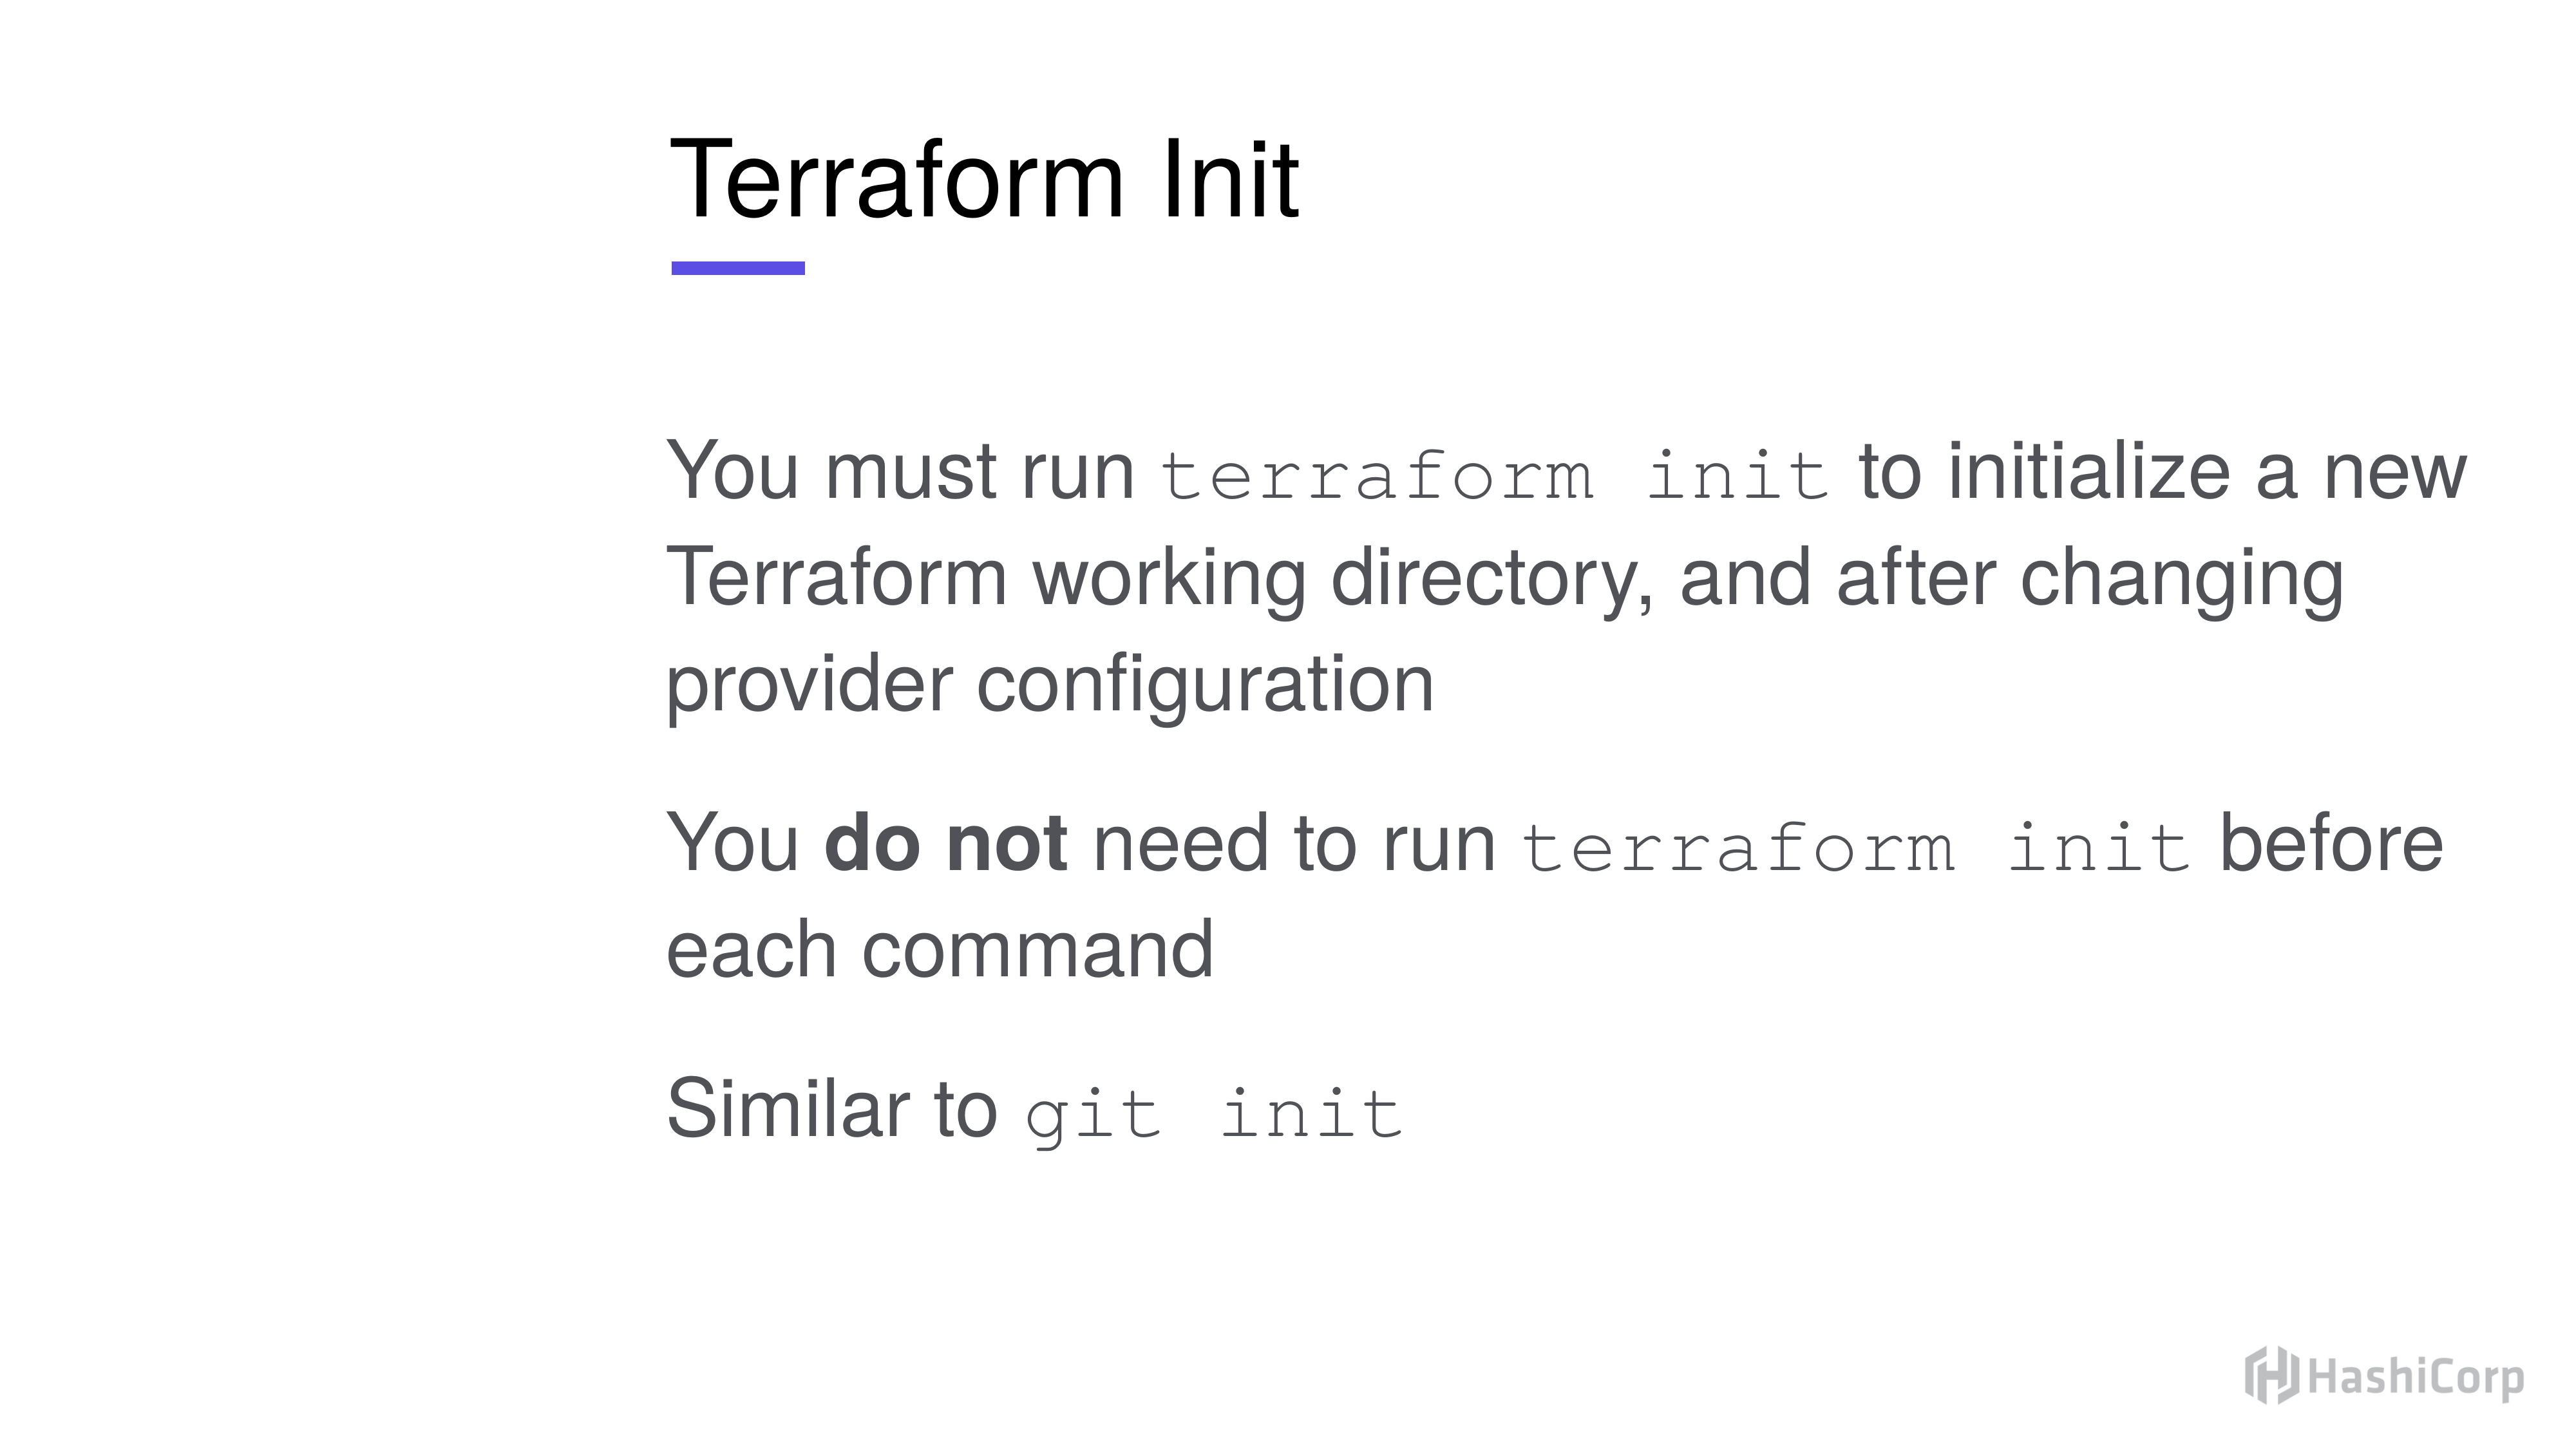

# Terraform Init
You must run terraform init to initialize a new Terraform working directory, and after changing provider configuration
You do not need to run terraform init before each command
Similar to git init
39